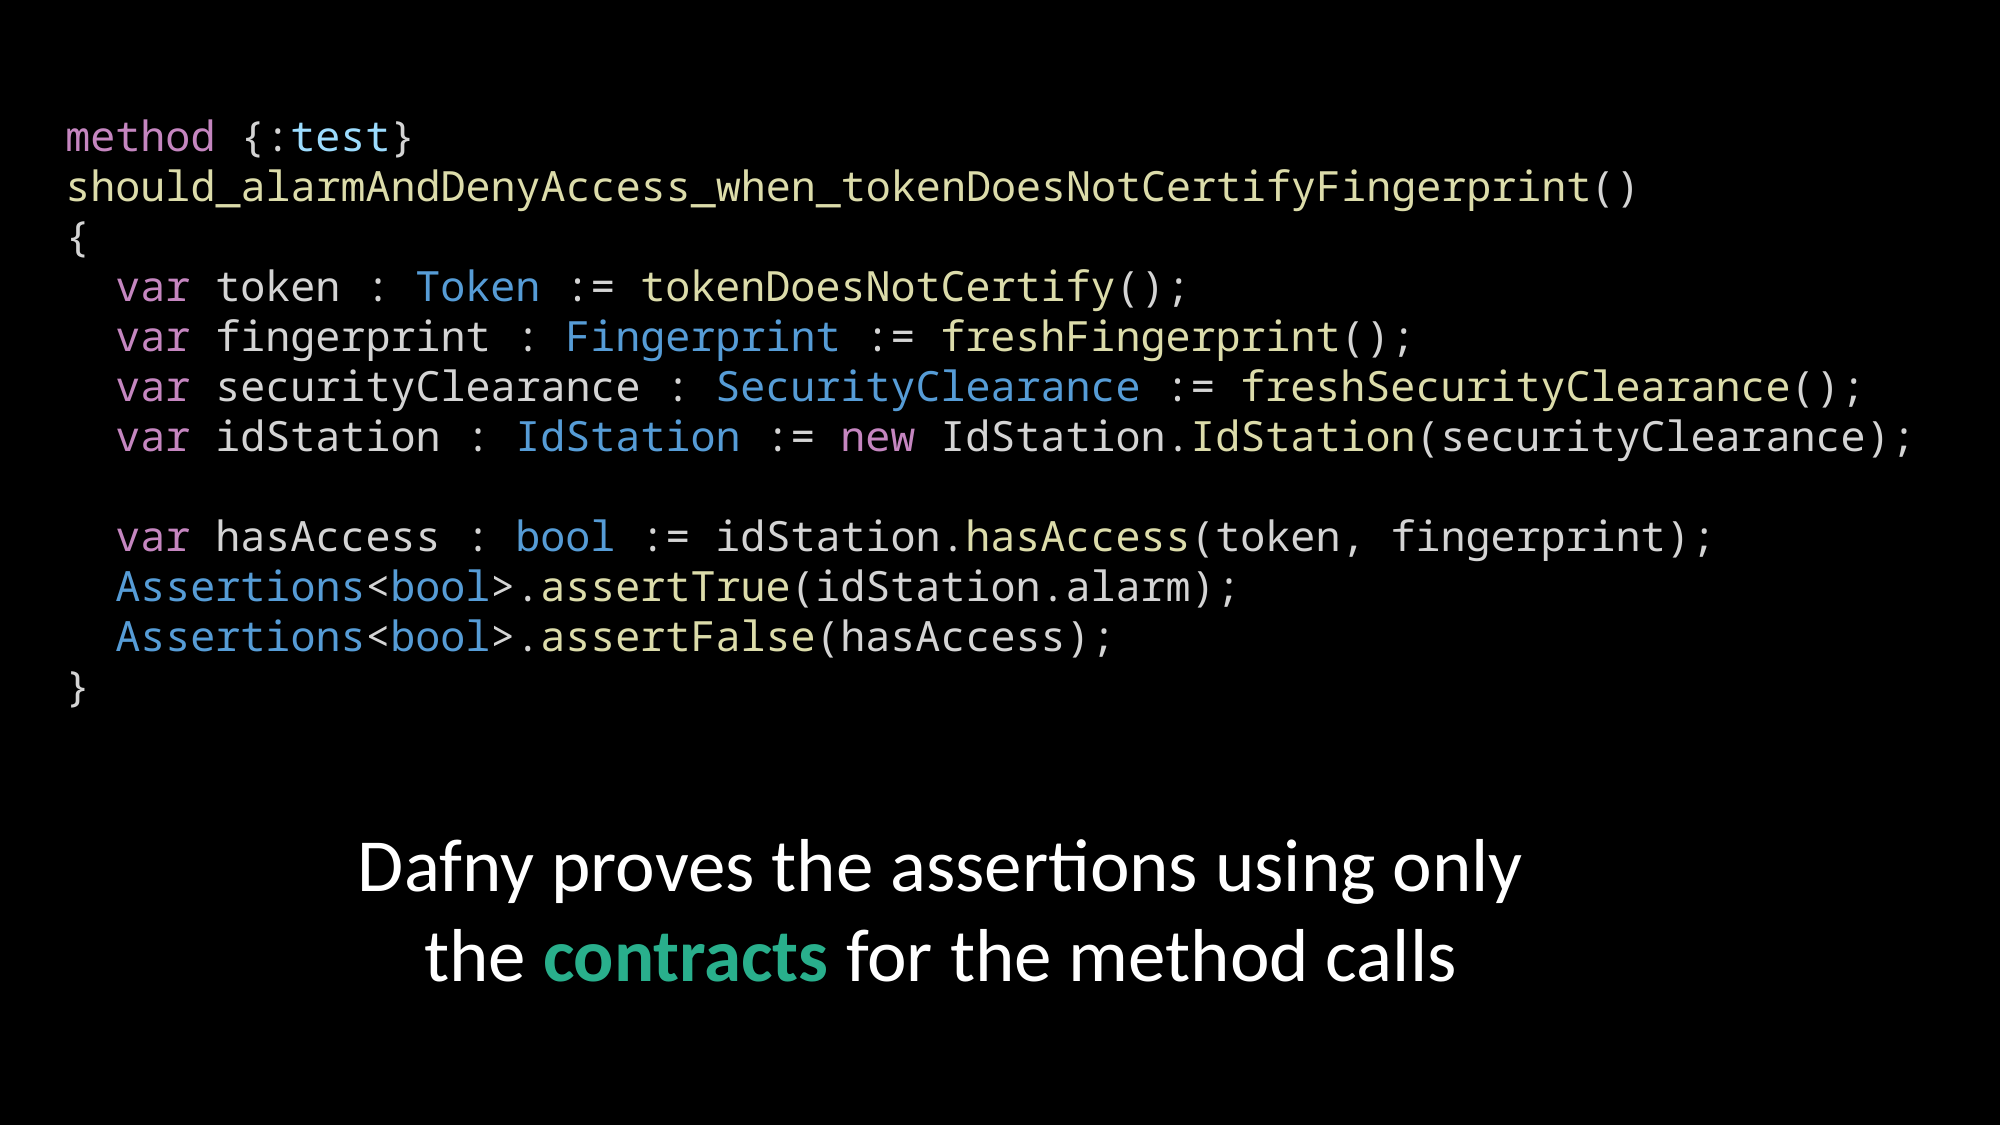

method {:test}
should_alarmAndDenyAccess_when_tokenDoesNotCertifyFingerprint()
{
  var token : Token := tokenDoesNotCertify();
  var fingerprint : Fingerprint := freshFingerprint();
  var securityClearance : SecurityClearance := freshSecurityClearance();
  var idStation : IdStation := new IdStation.IdStation(securityClearance);
  var hasAccess : bool := idStation.hasAccess(token, fingerprint);
  Assertions<bool>.assertTrue(idStation.alarm);
  Assertions<bool>.assertFalse(hasAccess);
}
Dafny proves the assertions using only the contracts for the method calls